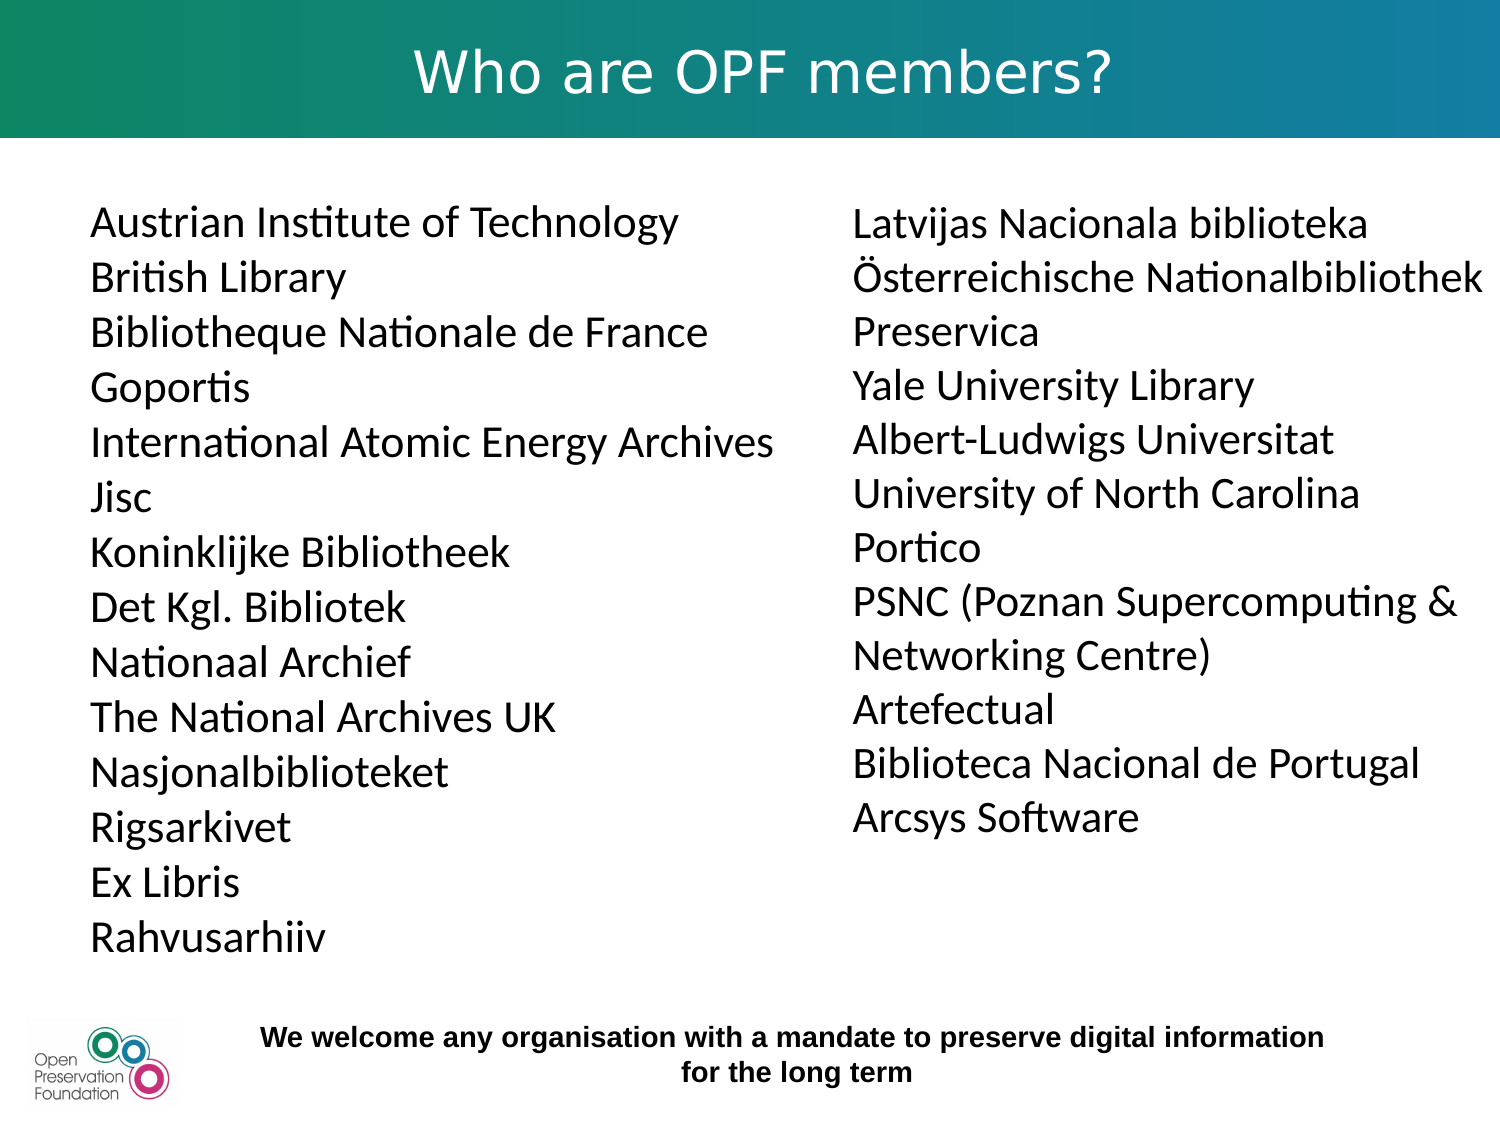

# Who are OPF members?
Austrian Institute of Technology
British Library
Bibliotheque Nationale de France
Goportis
International Atomic Energy Archives
Jisc
Koninklijke Bibliotheek
Det Kgl. Bibliotek
Nationaal Archief
The National Archives UK
Nasjonalbiblioteket
Rigsarkivet
Ex Libris
Rahvusarhiiv
Latvijas Nacionala biblioteka
Österreichische Nationalbibliothek
Preservica
Yale University Library
Albert-Ludwigs Universitat
University of North Carolina
Portico
PSNC (Poznan Supercomputing & Networking Centre)
Artefectual
Biblioteca Nacional de Portugal
Arcsys Software

We welcome any organisation with a mandate to preserve digital information
for the long term